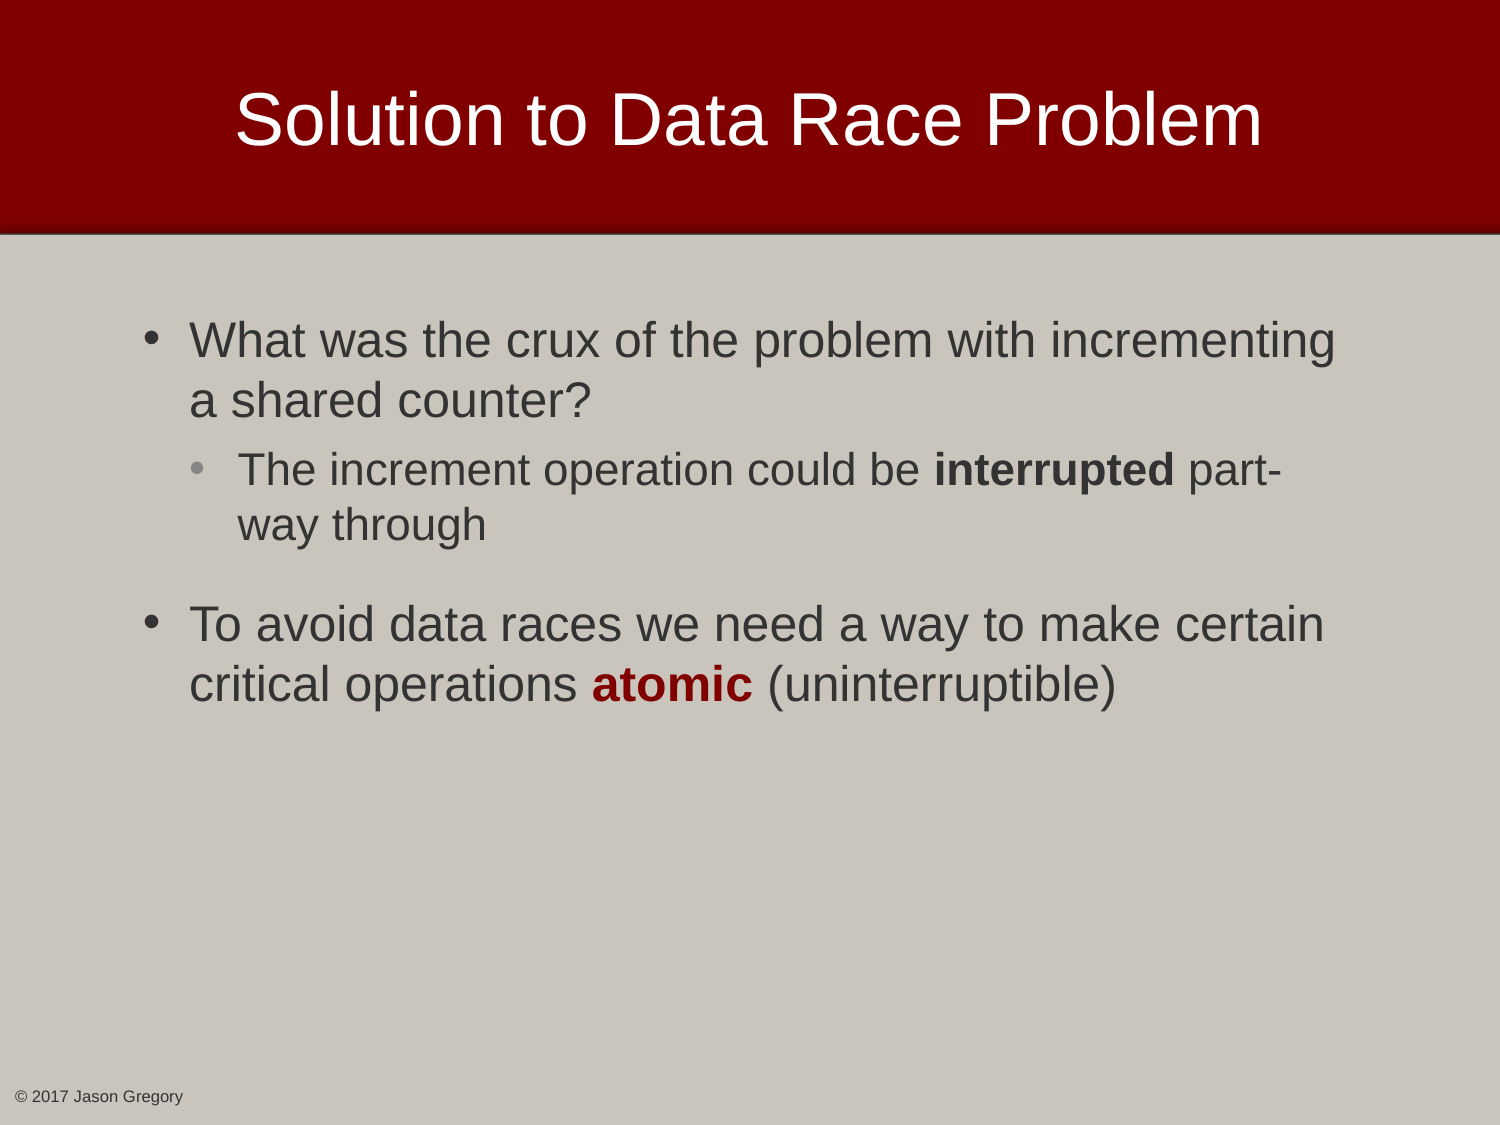

# Solution to Data Race Problem
What was the crux of the problem with incrementing a shared counter?
The increment operation could be interrupted part-way through
To avoid data races we need a way to make certain critical operations atomic (uninterruptible)

© 2017 Jason Gregory